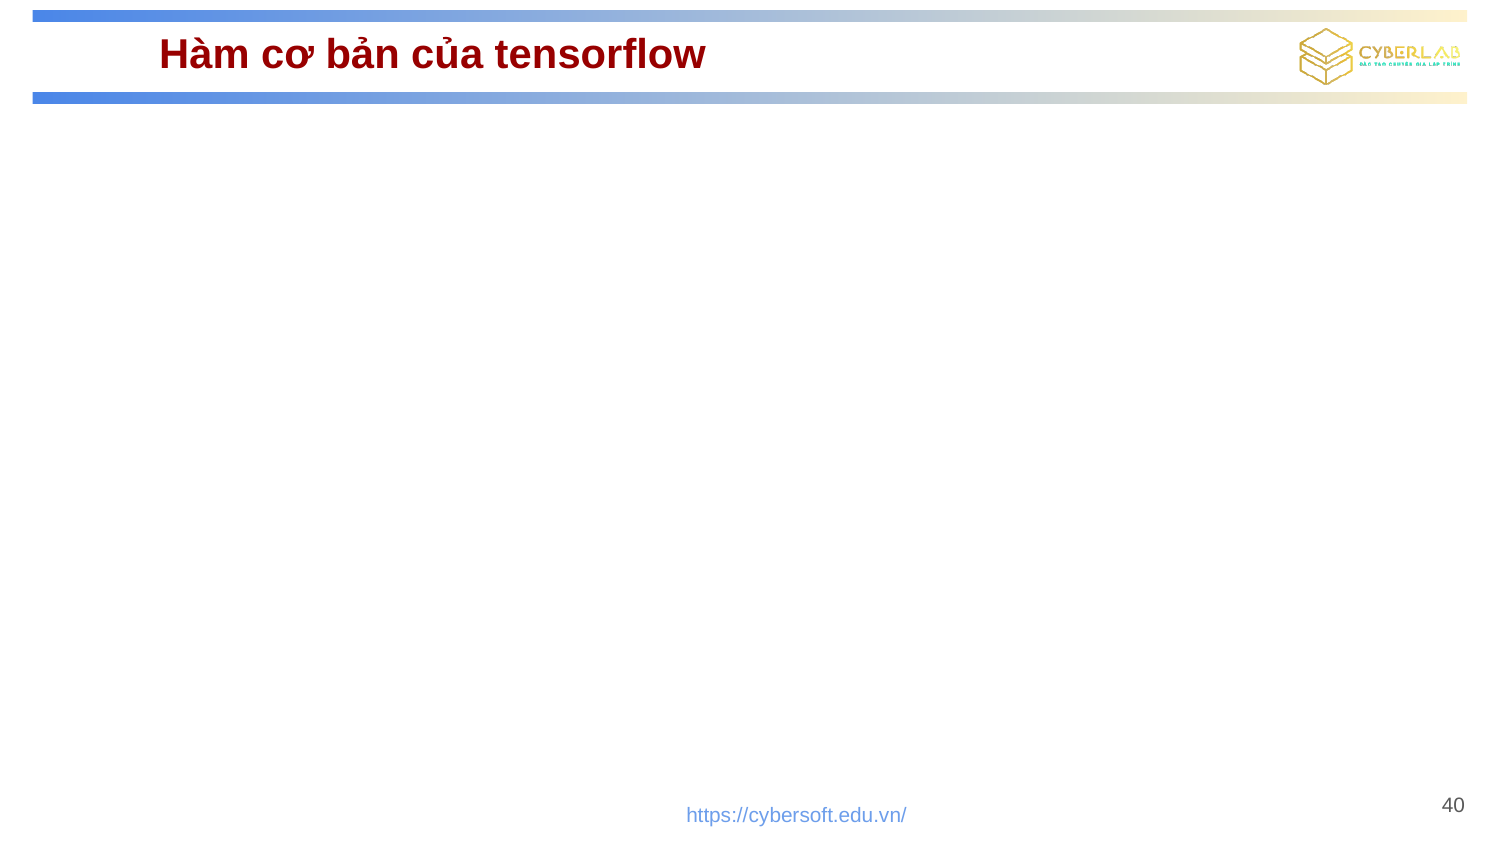

# Hàm cơ bản của tensorflow

40